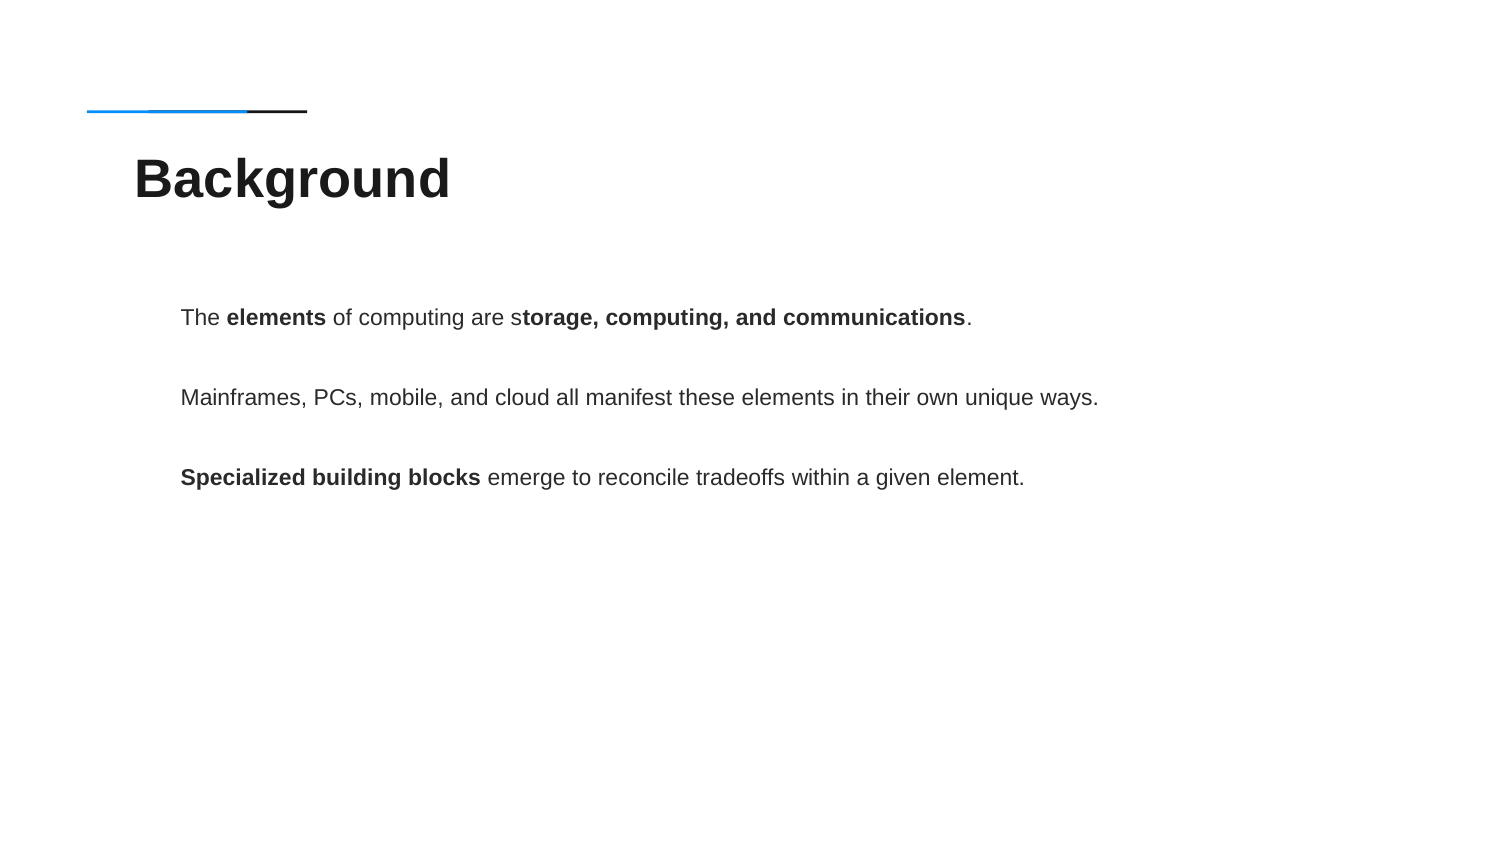

Background
The elements of computing are storage, computing, and communications.
Mainframes, PCs, mobile, and cloud all manifest these elements in their own unique ways.
Specialized building blocks emerge to reconcile tradeoffs within a given element.